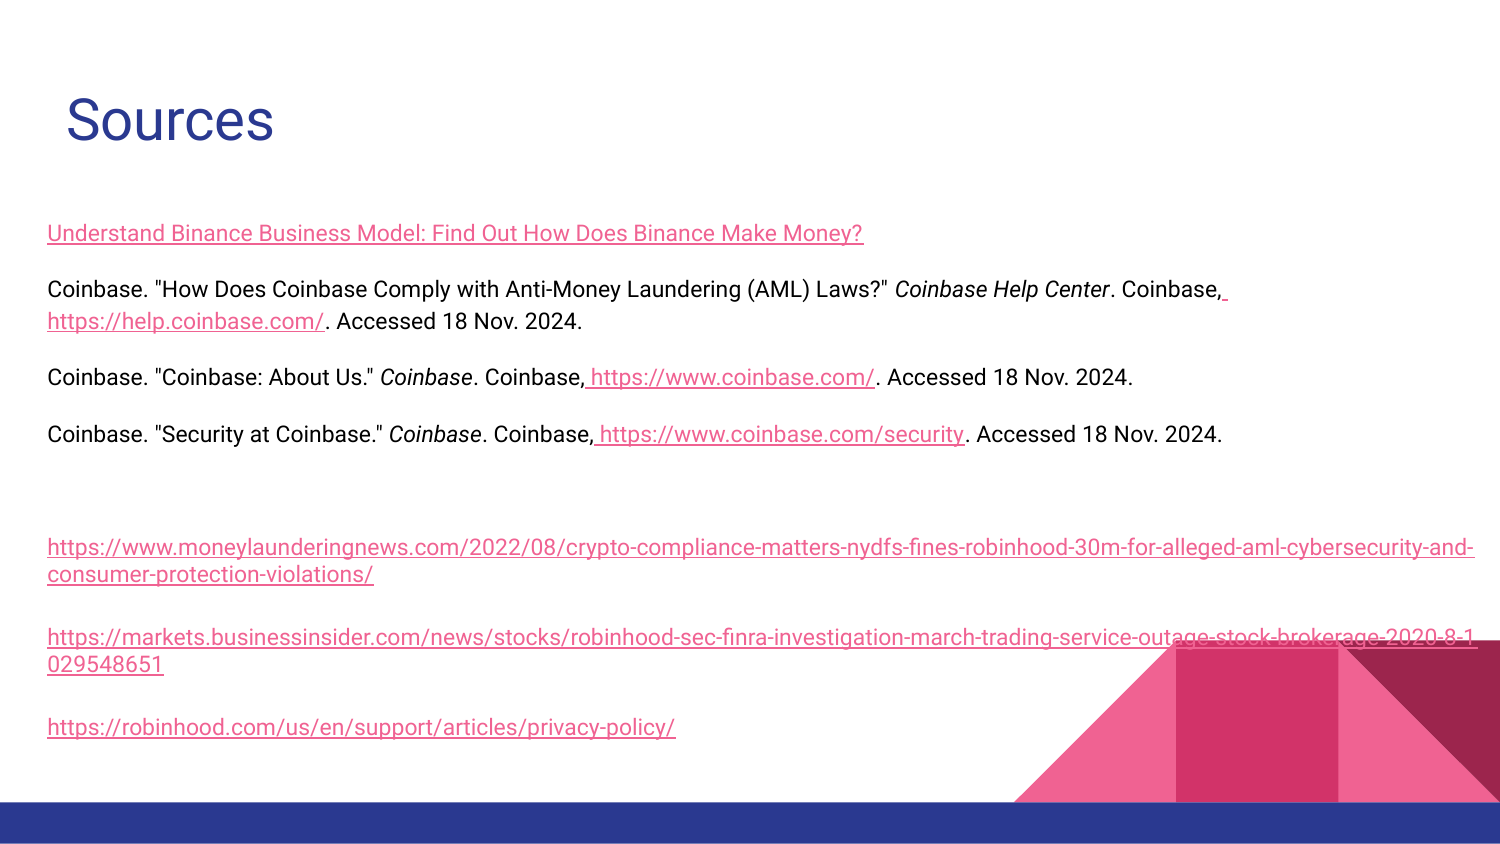

# Sources
Understand Binance Business Model: Find Out How Does Binance Make Money?
Coinbase. "How Does Coinbase Comply with Anti-Money Laundering (AML) Laws?" Coinbase Help Center. Coinbase, https://help.coinbase.com/. Accessed 18 Nov. 2024.
Coinbase. "Coinbase: About Us." Coinbase. Coinbase, https://www.coinbase.com/. Accessed 18 Nov. 2024.
Coinbase. "Security at Coinbase." Coinbase. Coinbase, https://www.coinbase.com/security. Accessed 18 Nov. 2024.

https://www.moneylaunderingnews.com/2022/08/crypto-compliance-matters-nydfs-fines-robinhood-30m-for-alleged-aml-cybersecurity-and-consumer-protection-violations/

https://markets.businessinsider.com/news/stocks/robinhood-sec-finra-investigation-march-trading-service-outage-stock-brokerage-2020-8-1029548651

https://robinhood.com/us/en/support/articles/privacy-policy/